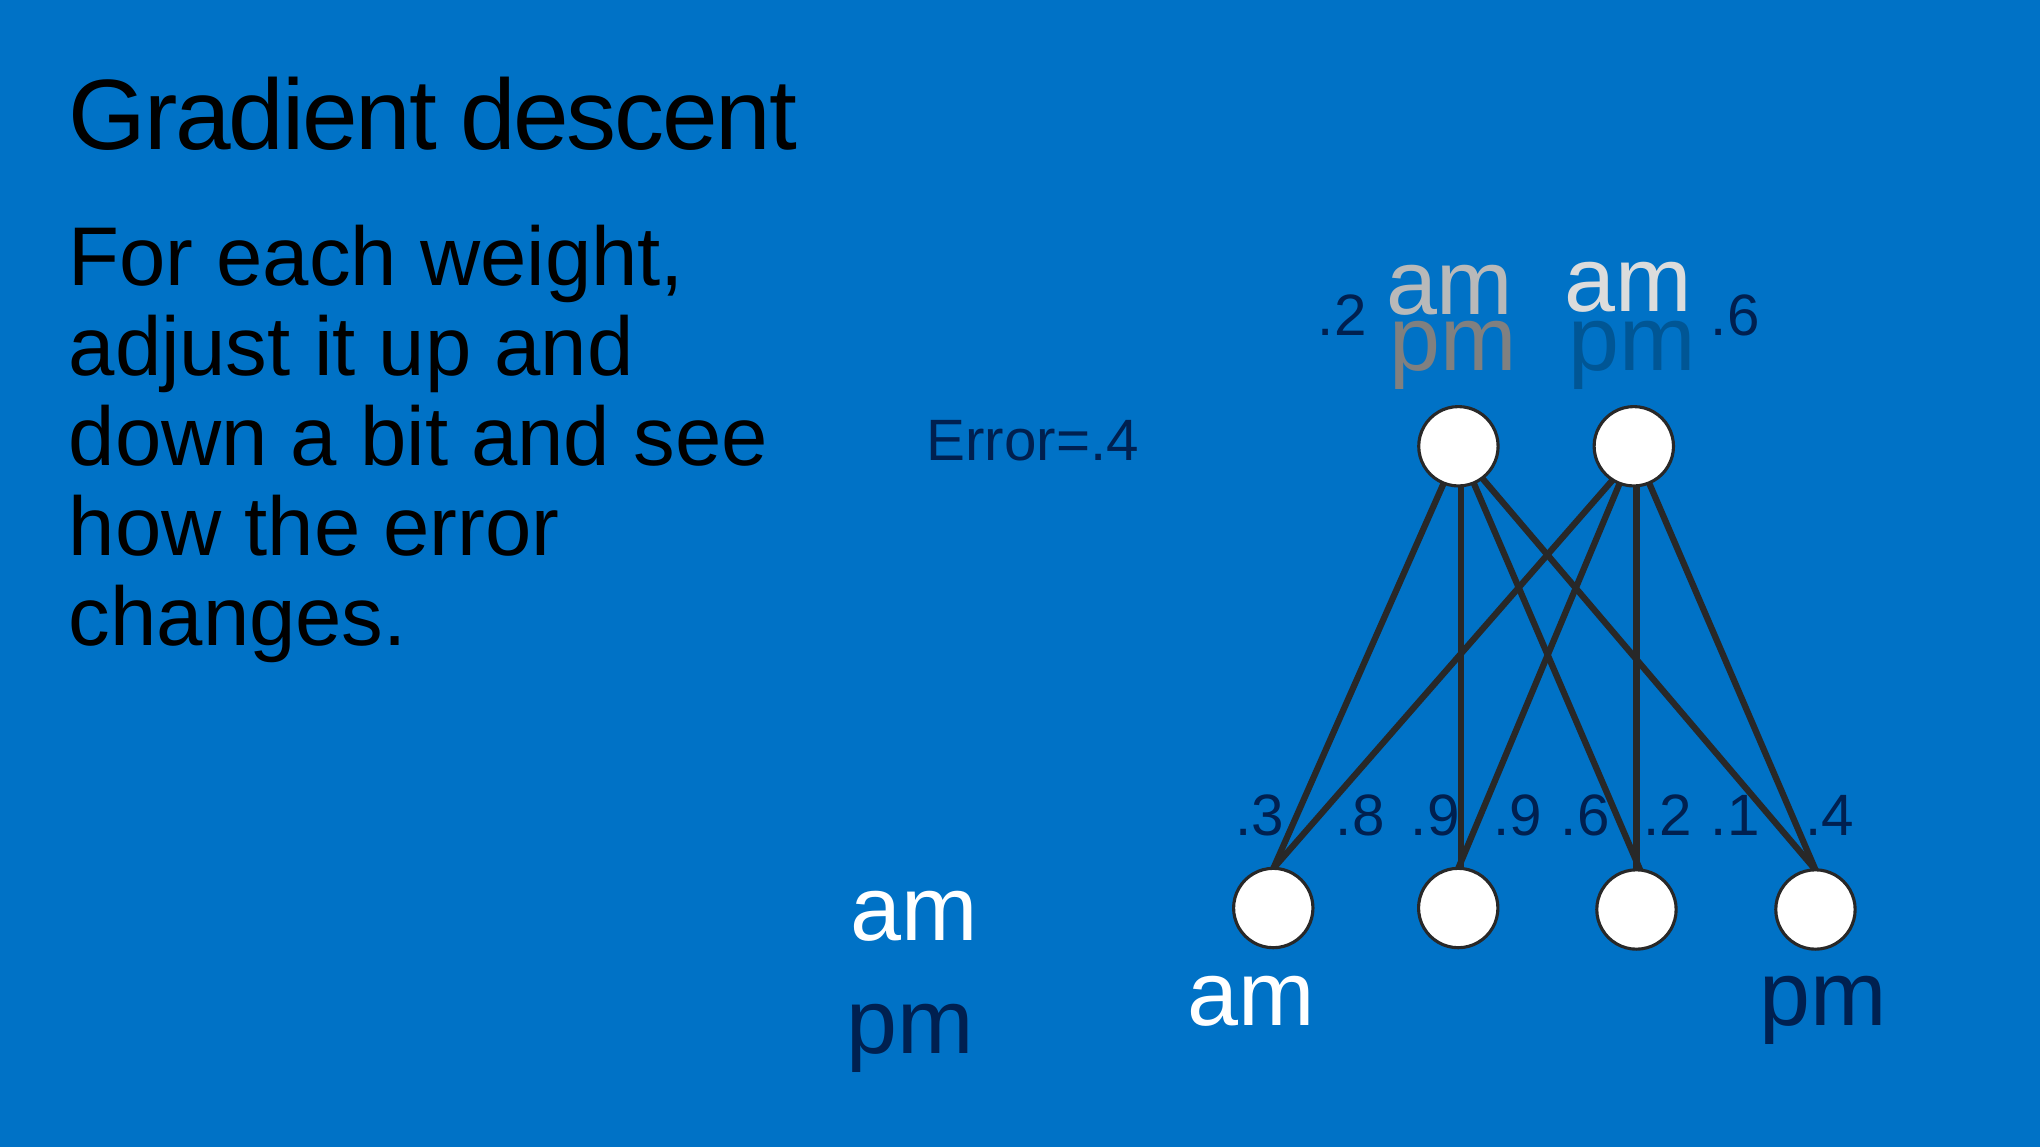

# Gradient descent
For each weight, adjust it up and down a bit and see how the error changes.
am
am
.6
.2
pm
pm
Error=.4

.3
.6
.2
.1
.4
.8
.9
.9
am

am
pm
pm